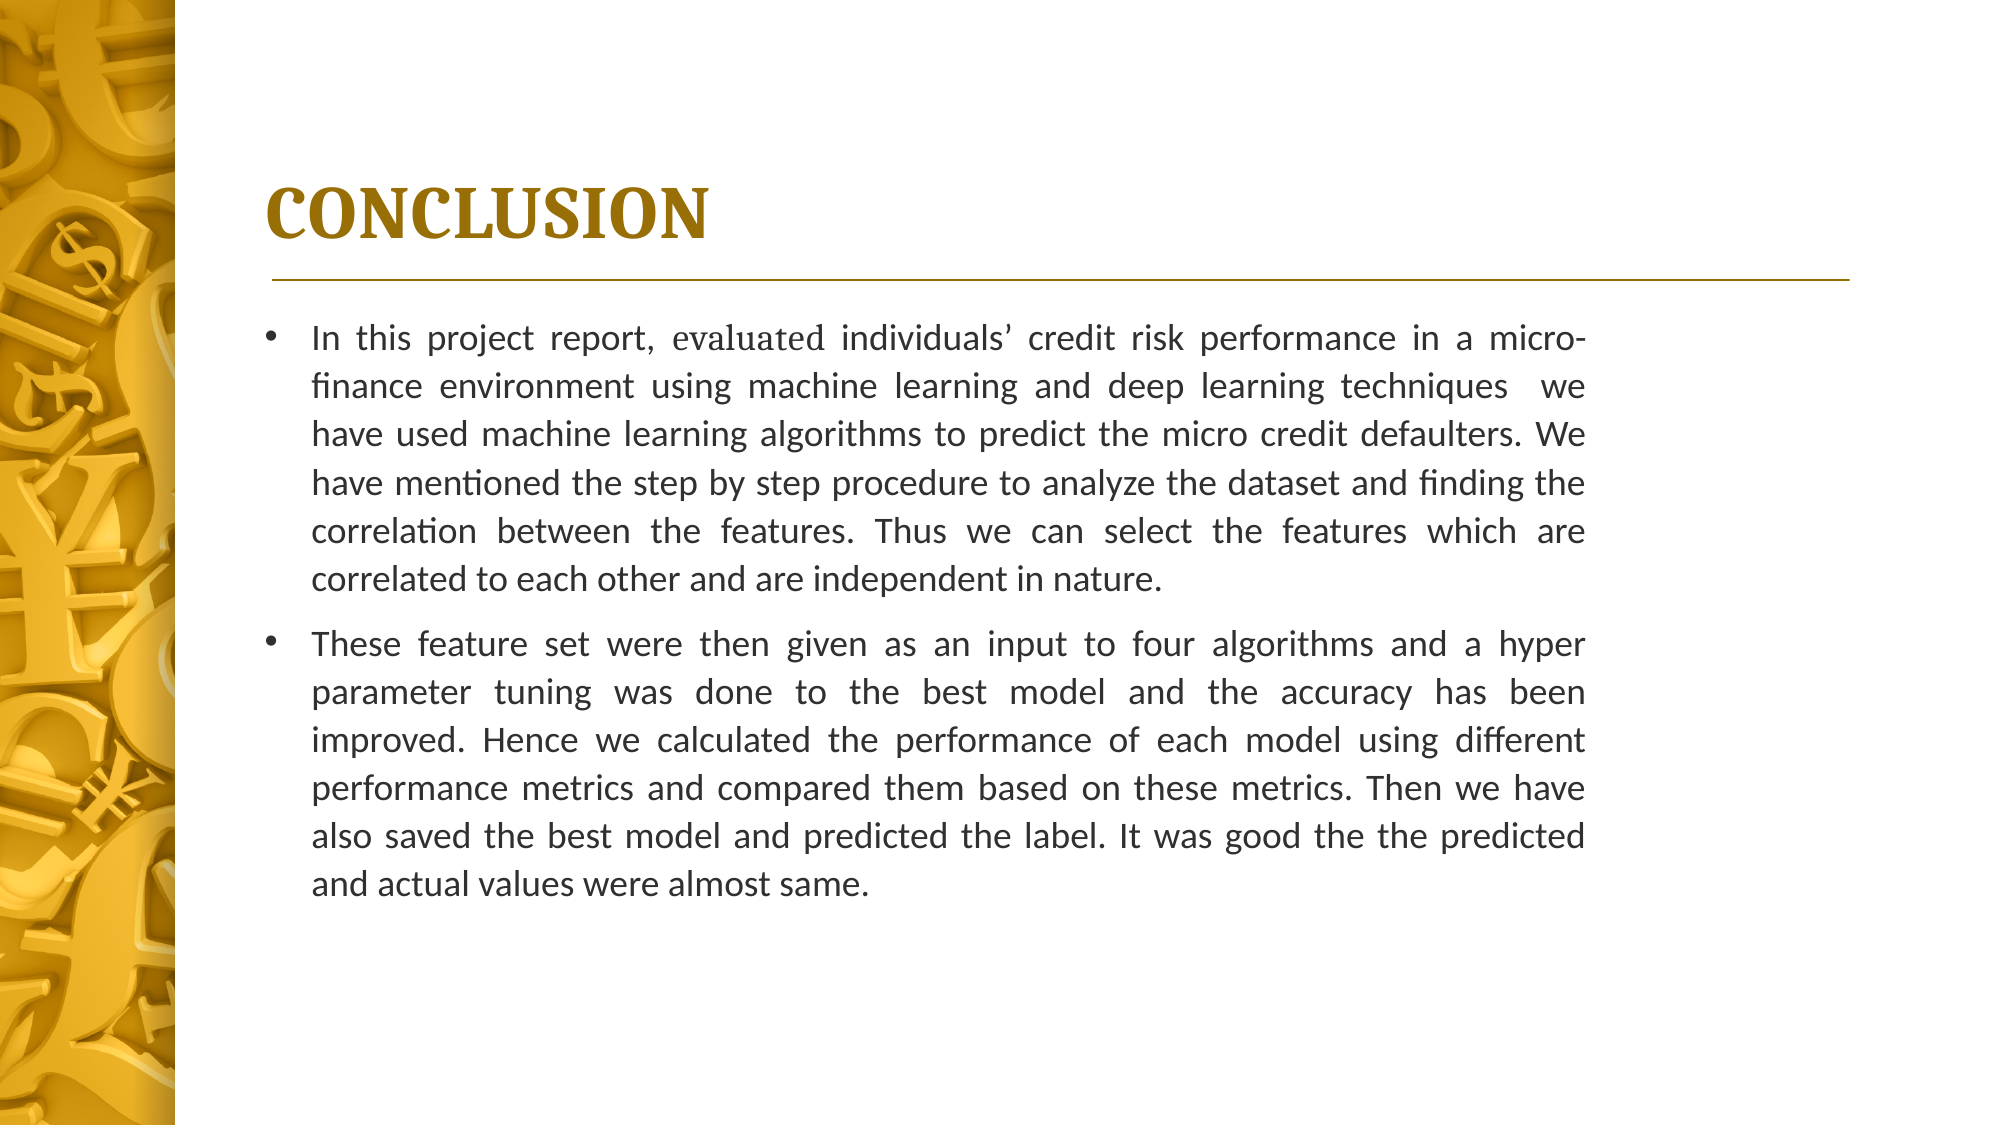

# CONCLUSION
In this project report, evaluated individuals’ credit risk performance in a micro-finance environment using machine learning and deep learning techniques  we have used machine learning algorithms to predict the micro credit defaulters. We have mentioned the step by step procedure to analyze the dataset and finding the correlation between the features. Thus we can select the features which are correlated to each other and are independent in nature.
These feature set were then given as an input to four algorithms and a hyper parameter tuning was done to the best model and the accuracy has been improved. Hence we calculated the performance of each model using different performance metrics and compared them based on these metrics. Then we have also saved the best model and predicted the label. It was good the the predicted and actual values were almost same.